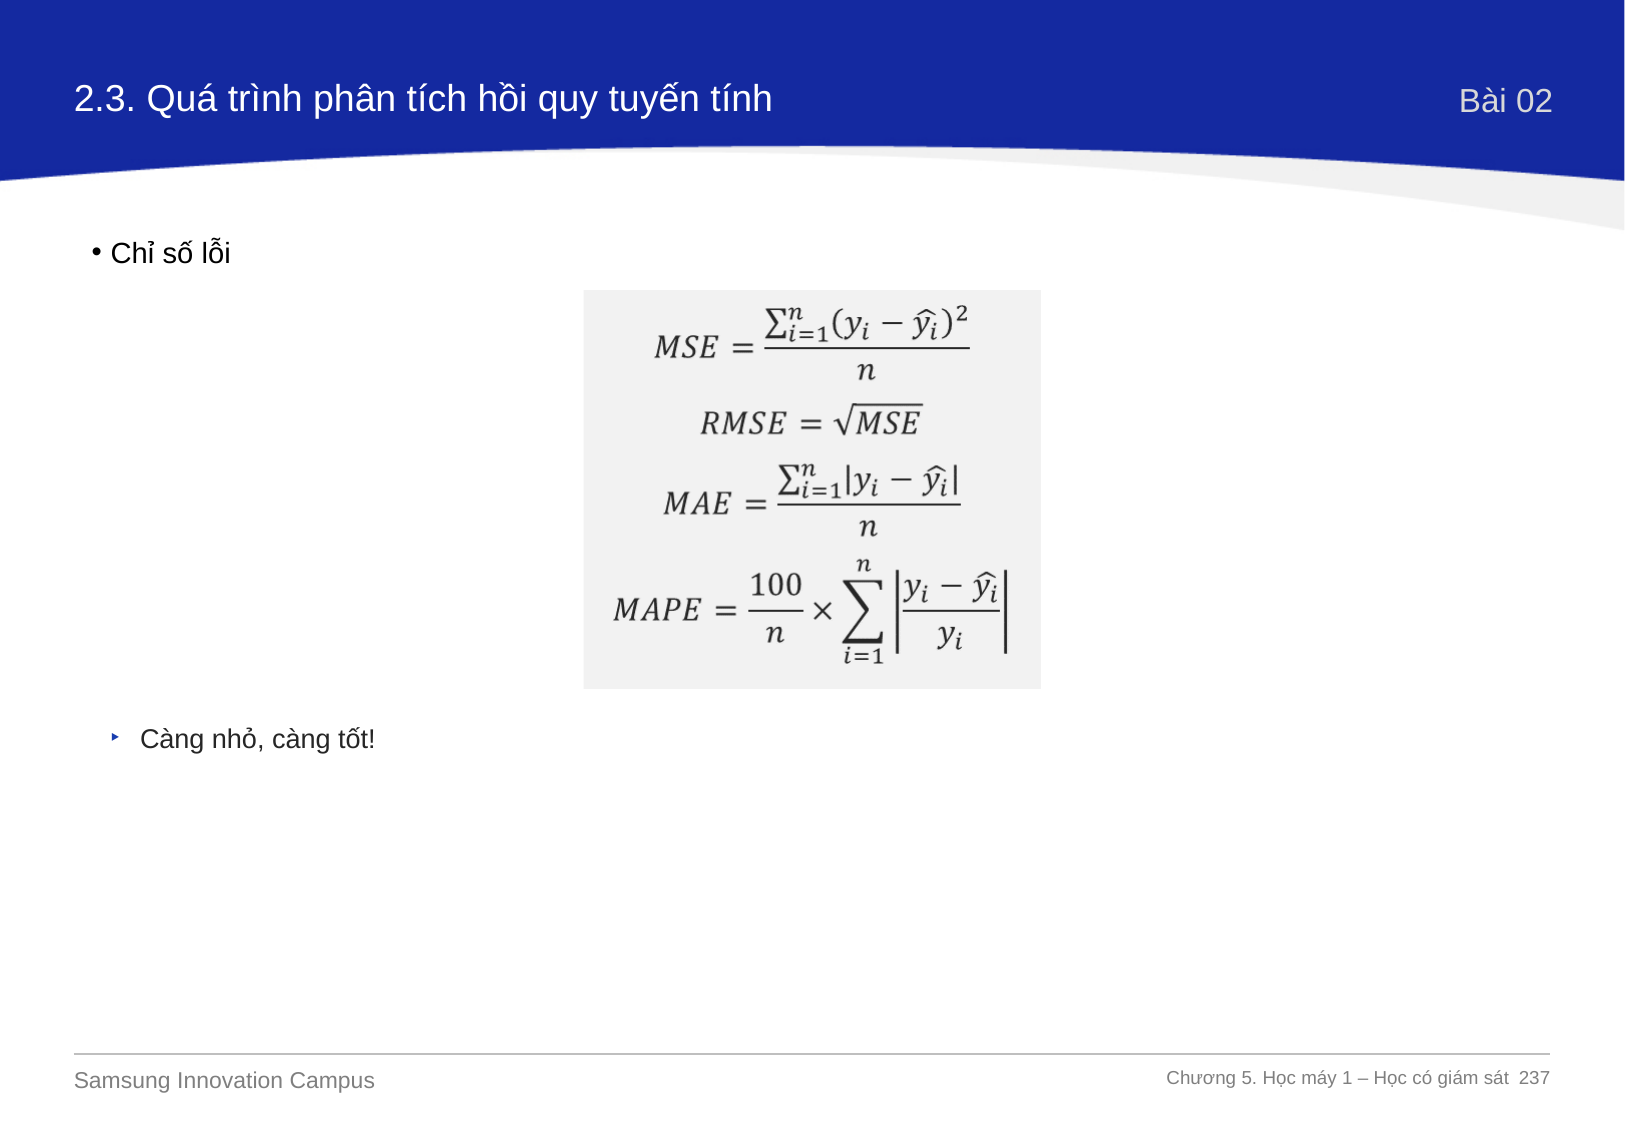

2.3. Quá trình phân tích hồi quy tuyến tính
Bài 02
Chỉ số lỗi

Càng nhỏ, càng tốt!